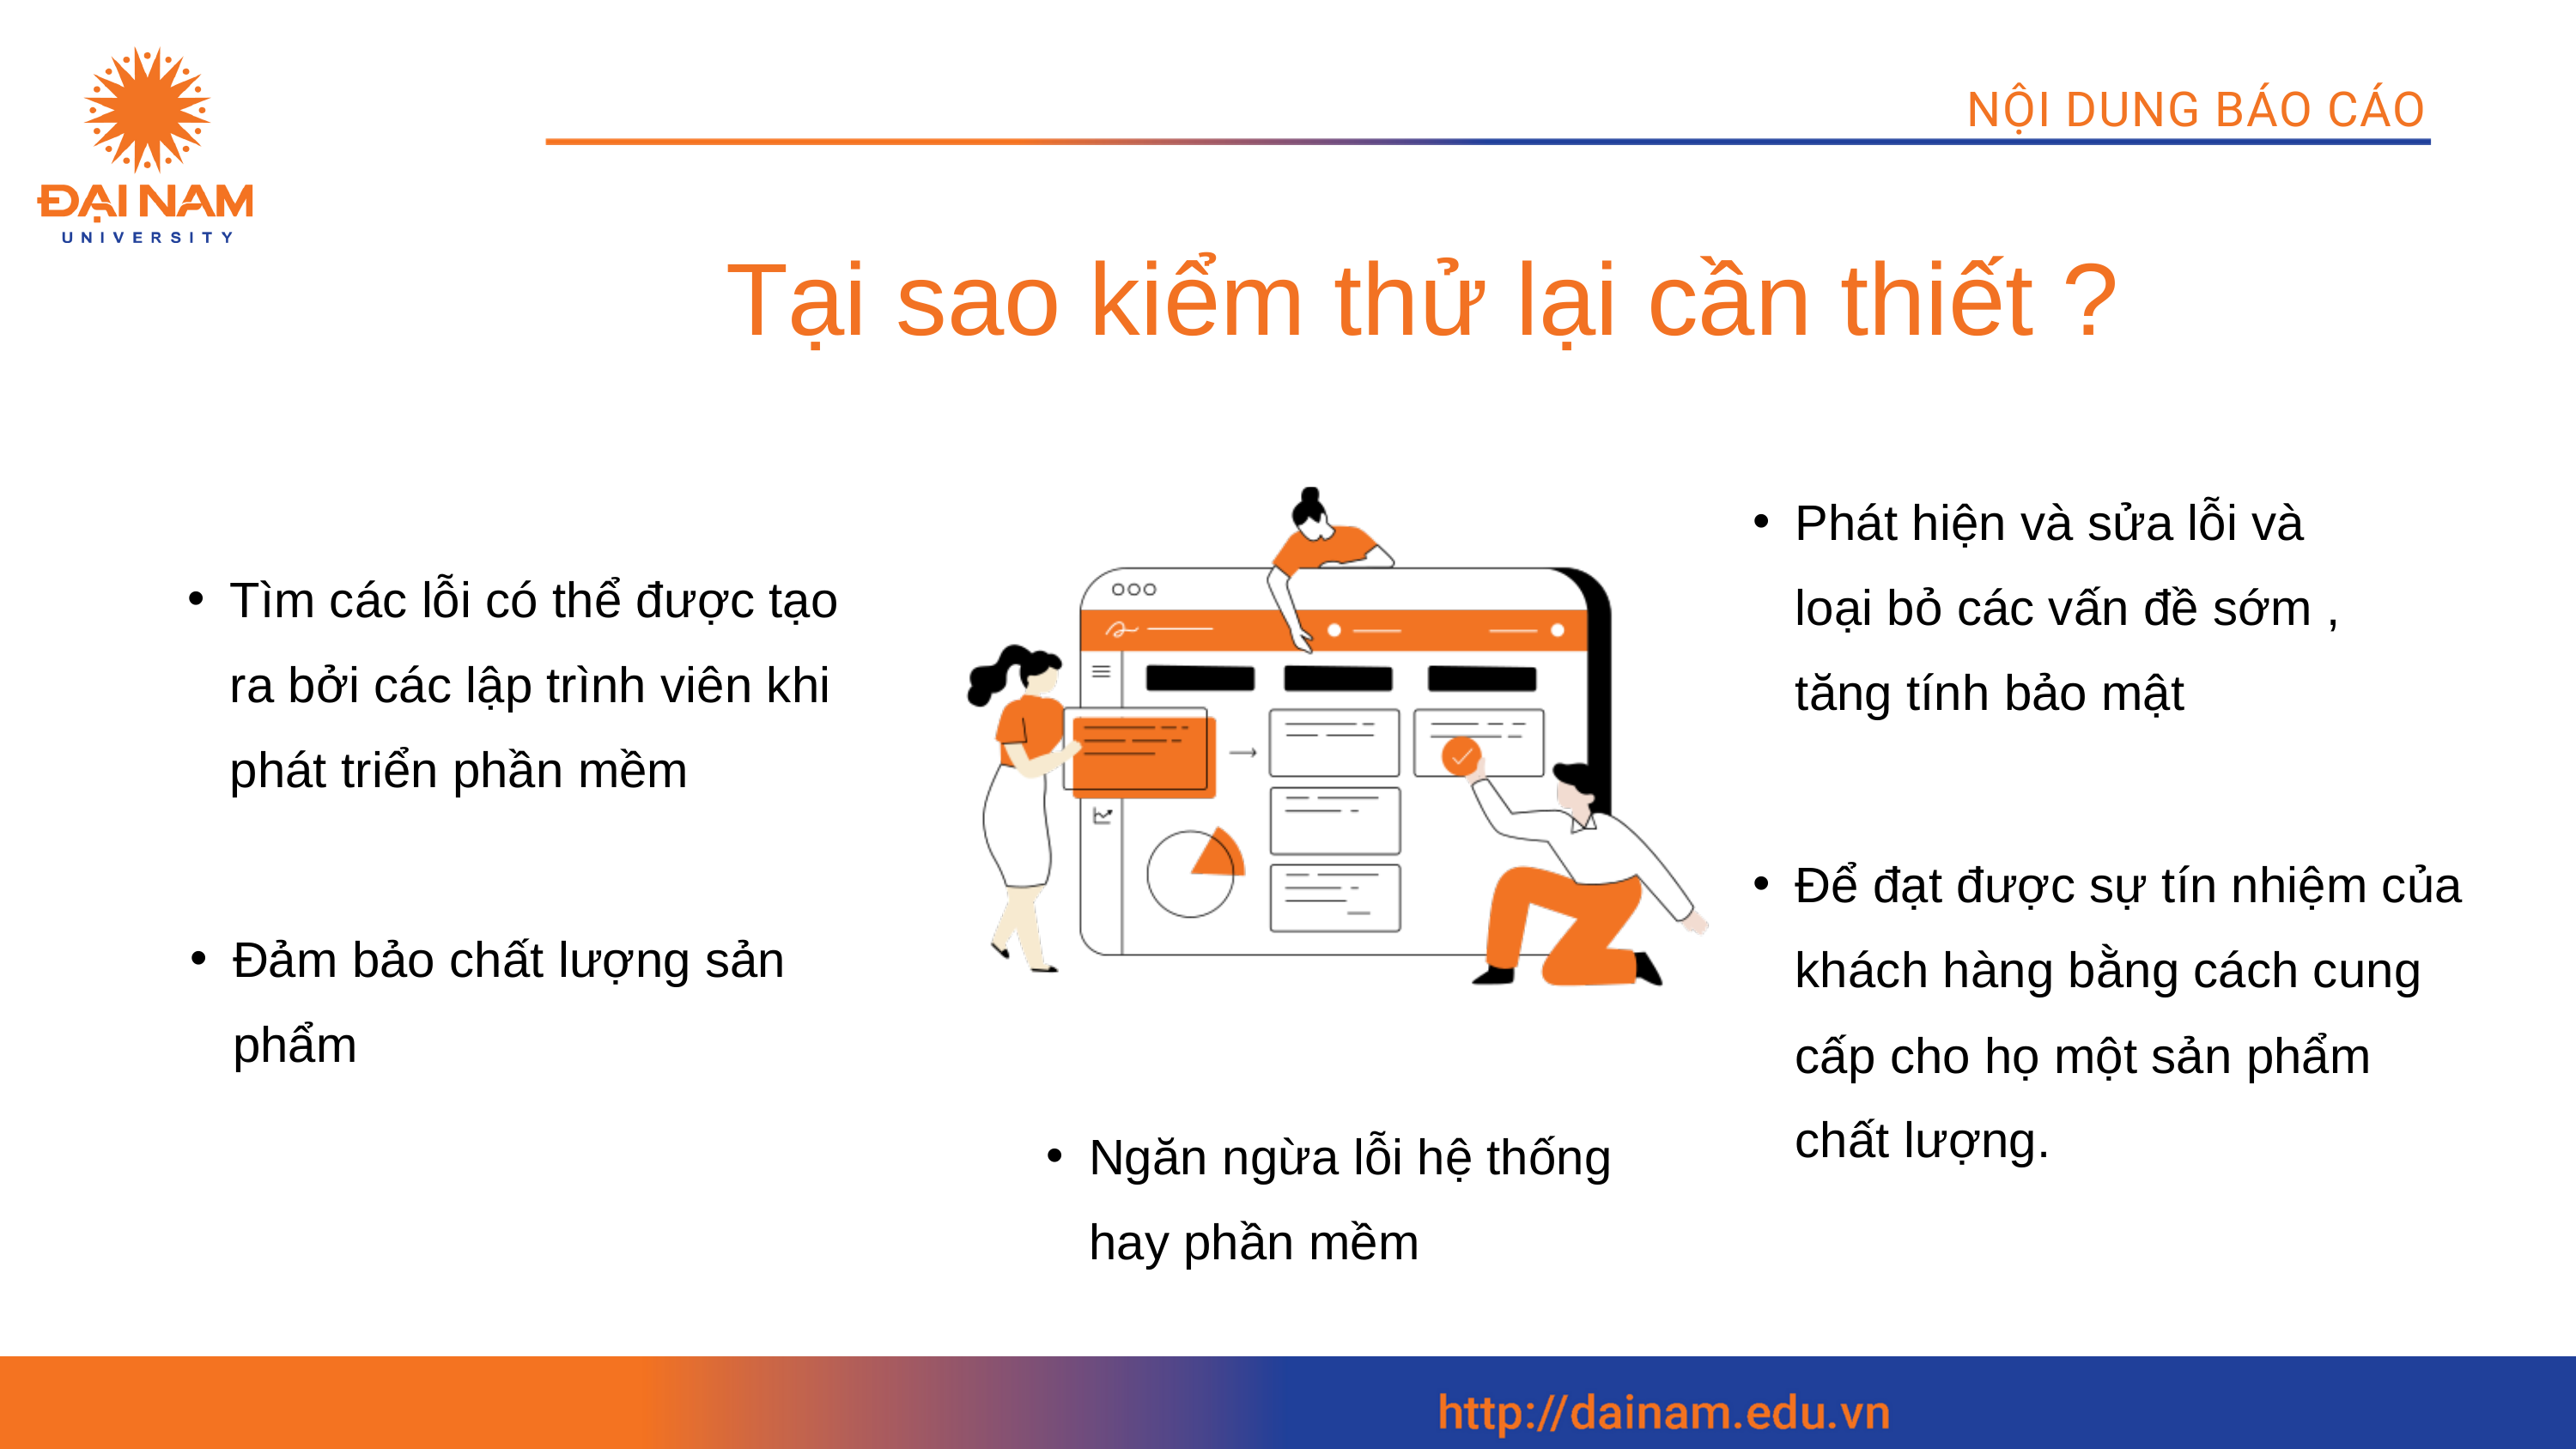

NỘI DUNG BÁO CÁO

Tại sao kiểm thử lại cần thiết ?
Phát hiện và sửa lỗi và loại bỏ các vấn đề sớm , tăng tính bảo mật

Tìm các lỗi có thể được tạo ra bởi các lập trình viên khi phát triển phần mềm
Để đạt được sự tín nhiệm của khách hàng bằng cách cung cấp cho họ một sản phẩm chất lượng.
Đảm bảo chất lượng sản phẩm
Ngăn ngừa lỗi hệ thống hay phần mềm